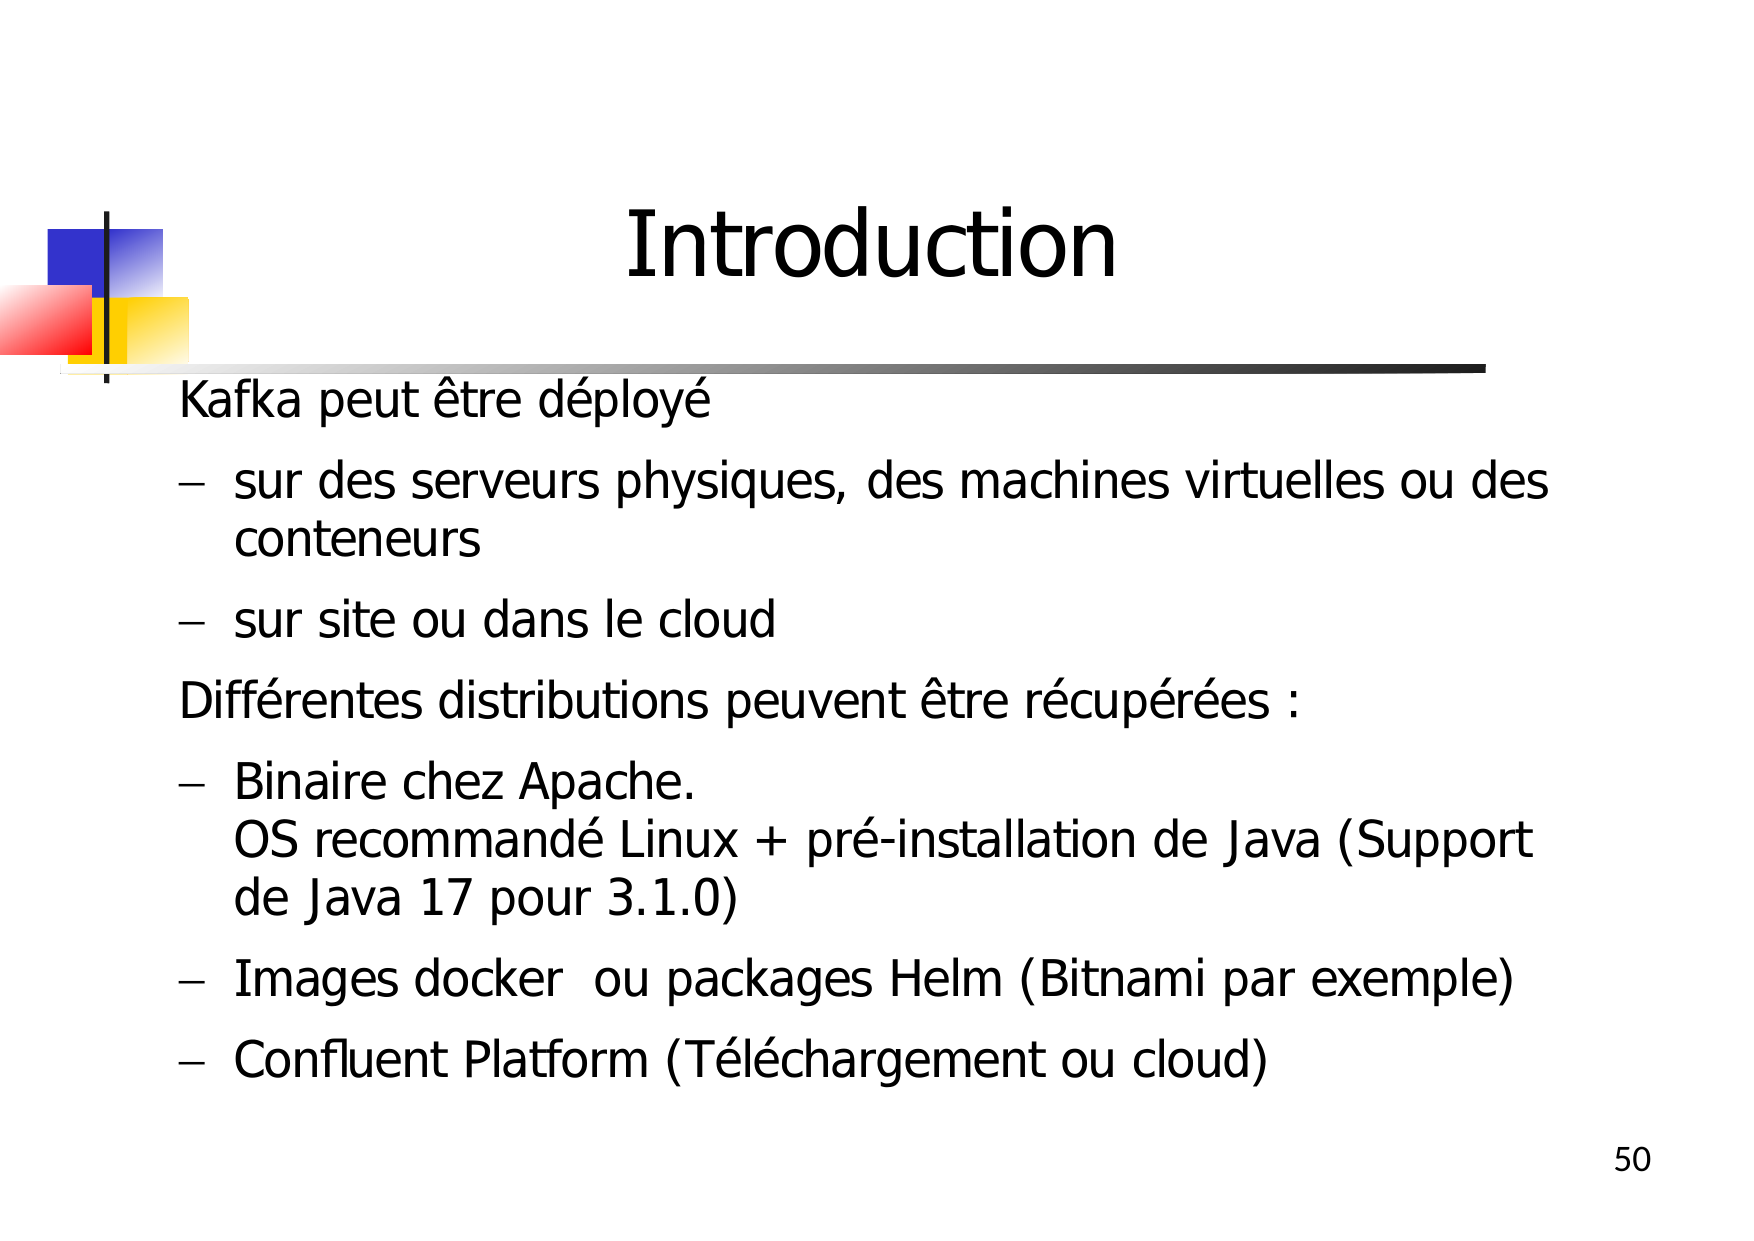

Introduction
Kafka peut être déployé
sur des serveurs physiques, des machines virtuelles ou des conteneurs
sur site ou dans le cloud
Différentes distributions peuvent être récupérées :
Binaire chez Apache.
OS recommandé Linux + pré-installation de Java (Support de Java 17 pour 3.1.0)
Images docker  ou packages Helm (Bitnami par exemple)
Confluent Platform (Téléchargement ou cloud)